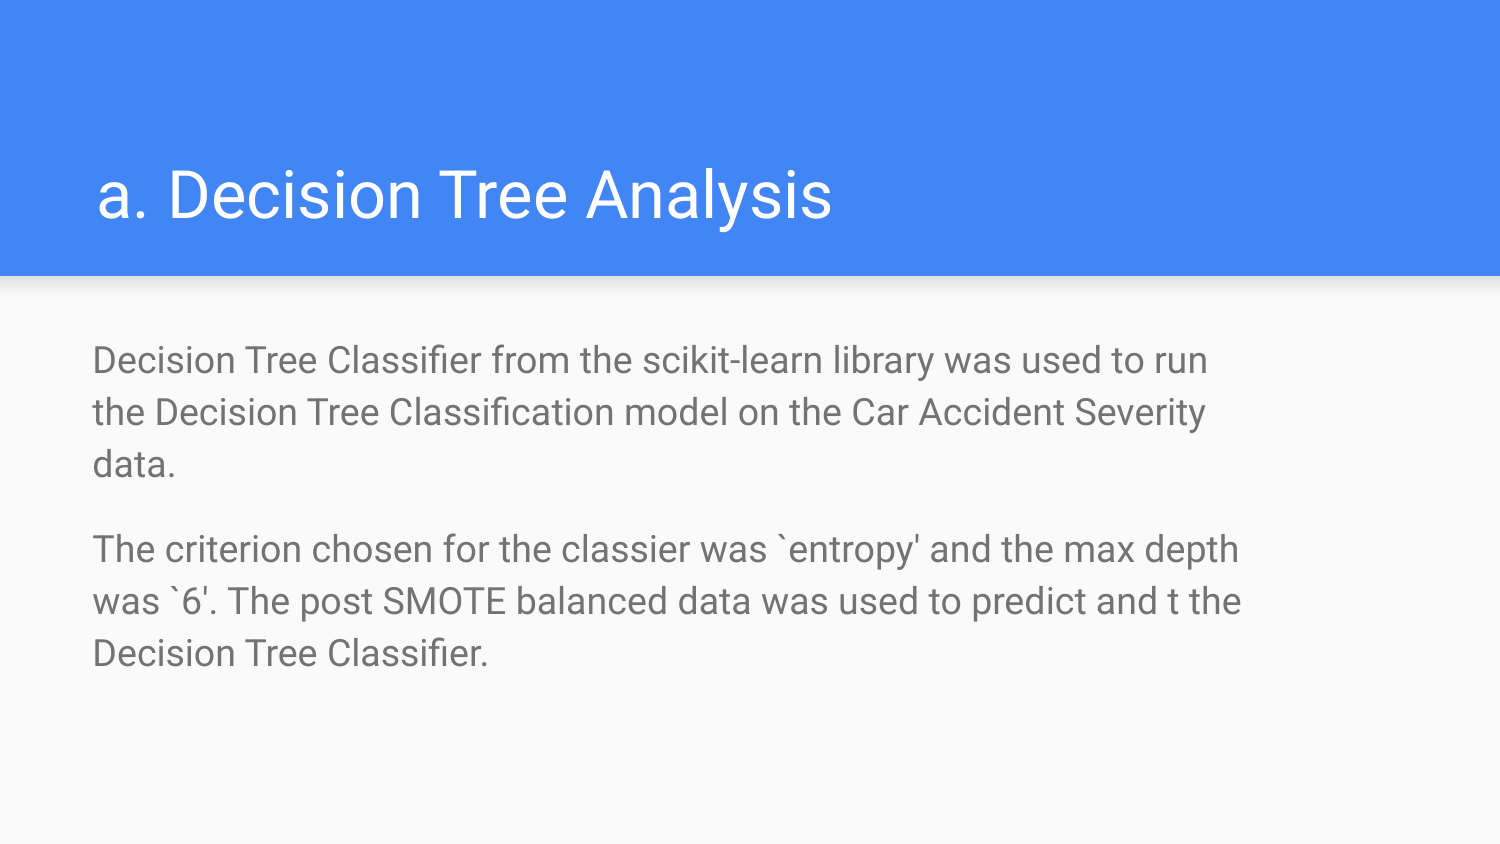

# Decision Tree Analysis
Decision Tree Classifier from the scikit-learn library was used to run the Decision Tree Classification model on the Car Accident Severity data.
The criterion chosen for the classier was `entropy' and the max depth was `6'. The post SMOTE balanced data was used to predict and t the Decision Tree Classifier.